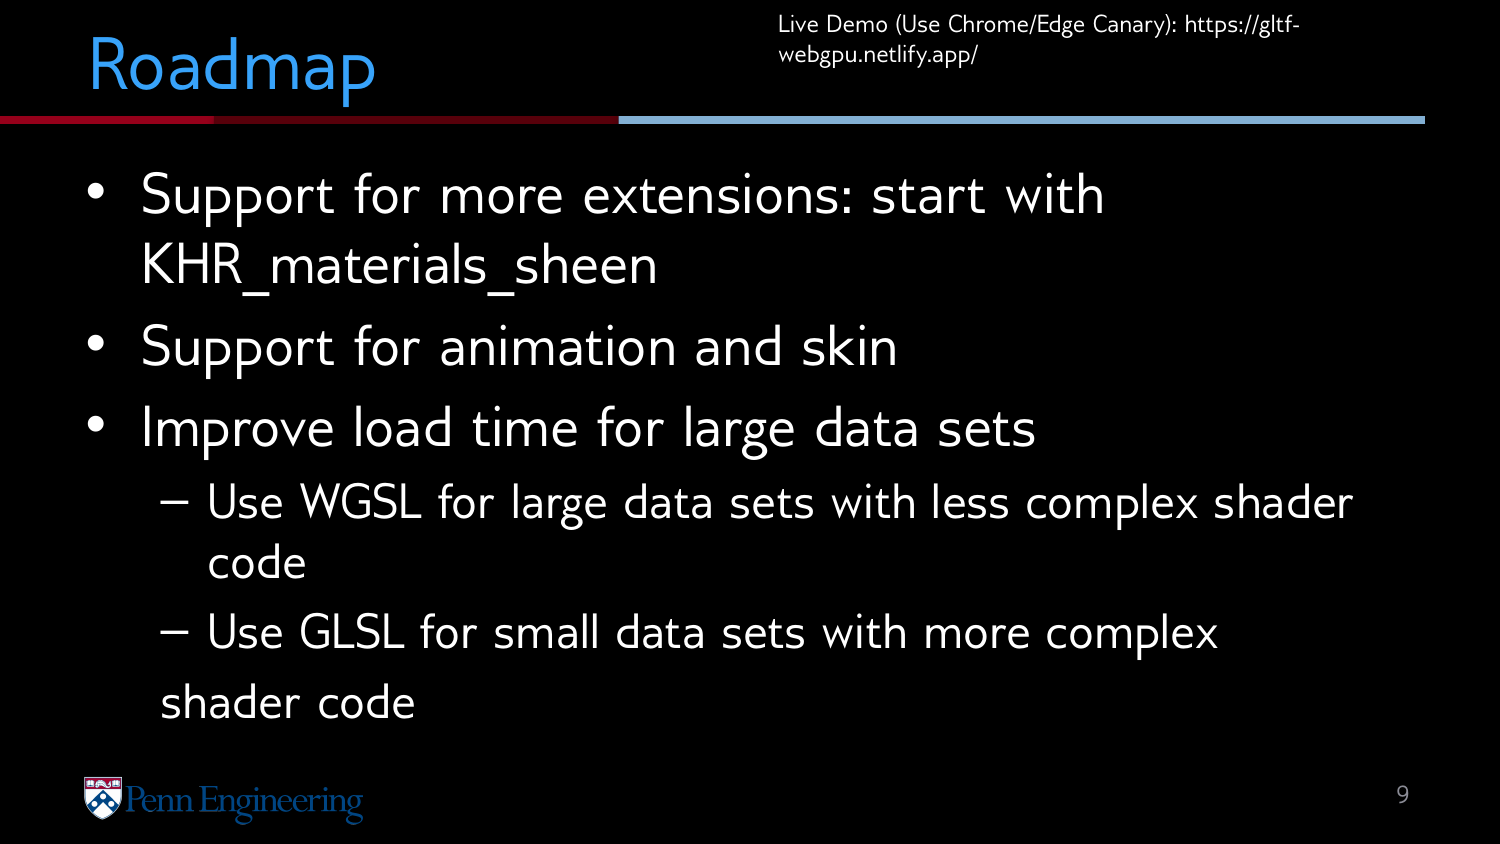

Live Demo (Use Chrome/Edge Canary): https://gltf-webgpu.netlify.app/
# Roadmap
Support for more extensions: start with KHR_materials_sheen
Support for animation and skin
Improve load time for large data sets
Use WGSL for large data sets with less complex shader code
Use GLSL for small data sets with more complex
shader code

9